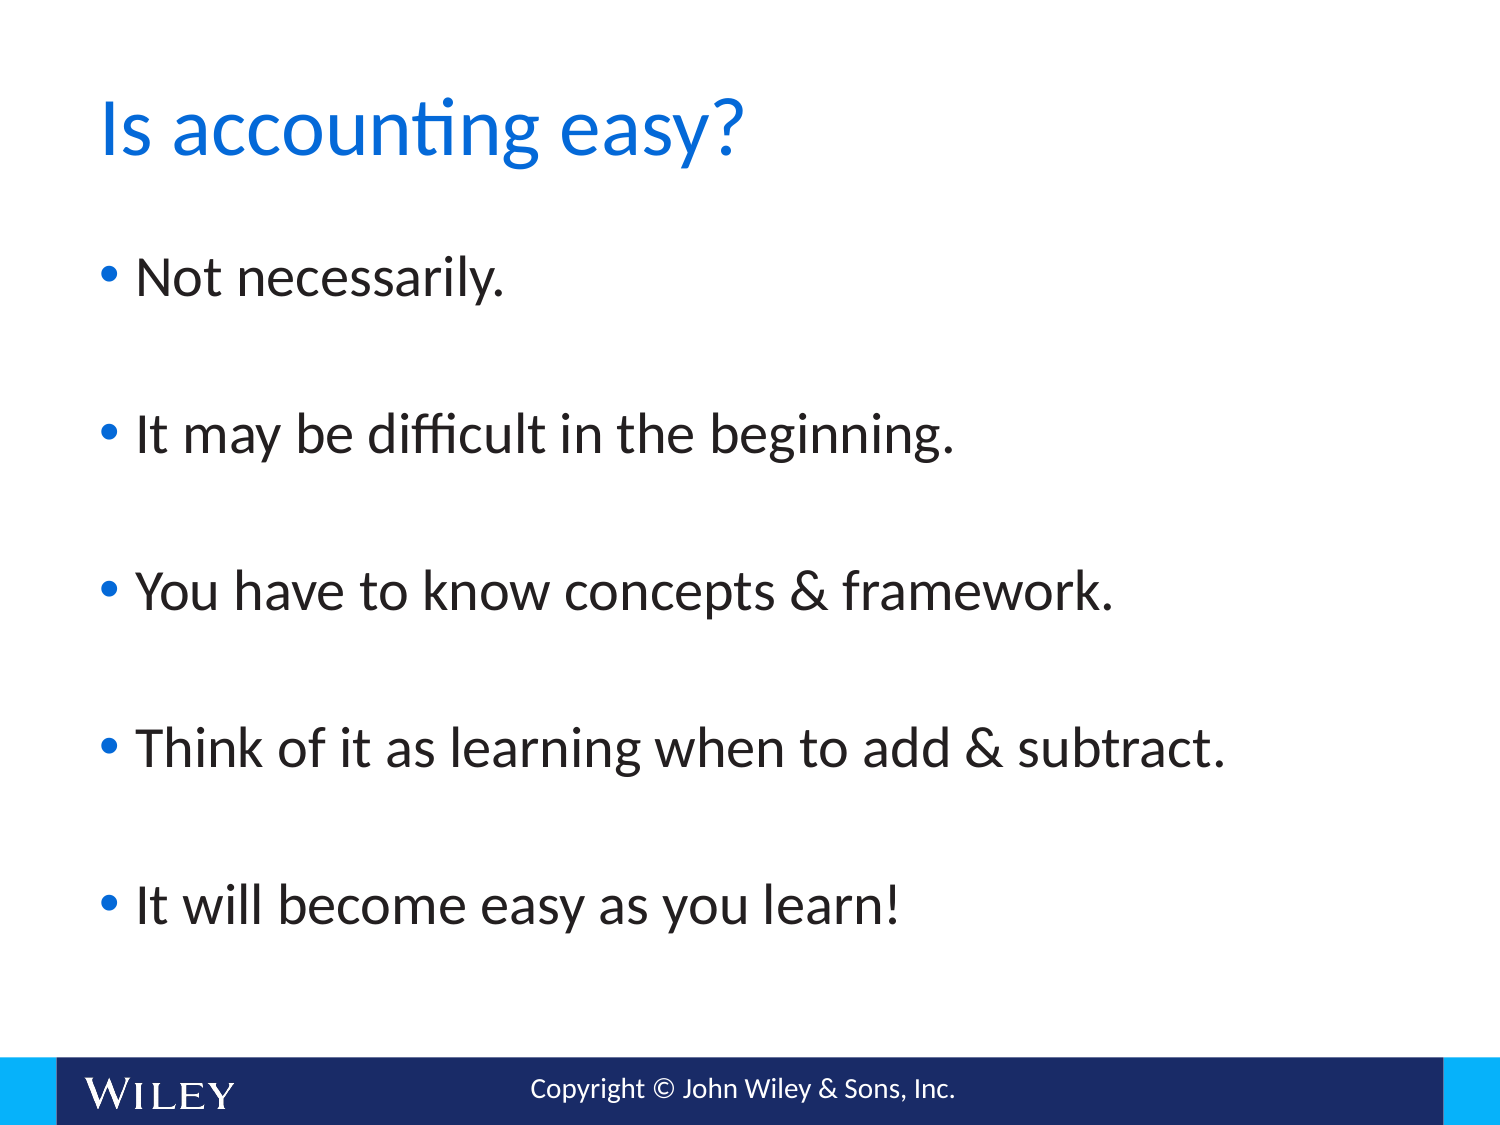

# Is accounting easy?
Not necessarily.

It may be difficult in the beginning.

You have to know concepts & framework.

Think of it as learning when to add & subtract.

It will become easy as you learn!